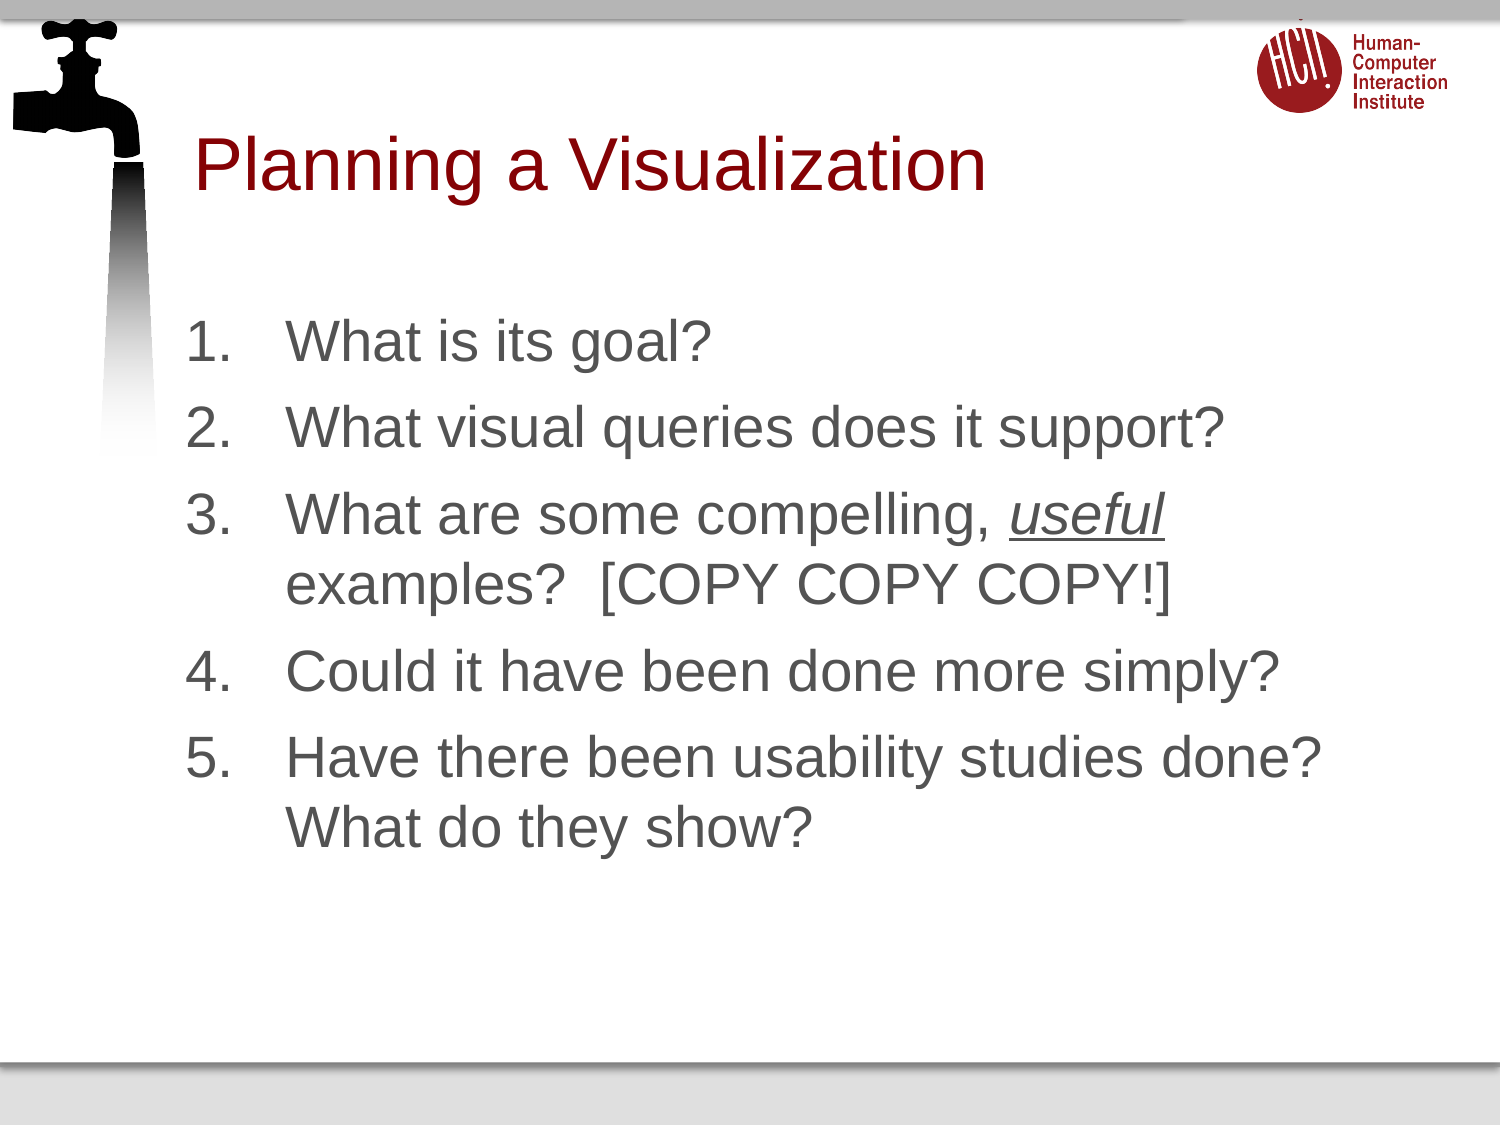

# Planning a Visualization
What is its goal?
What visual queries does it support?
What are some compelling, useful examples?  [COPY COPY COPY!]
Could it have been done more simply?
Have there been usability studies done?  What do they show?